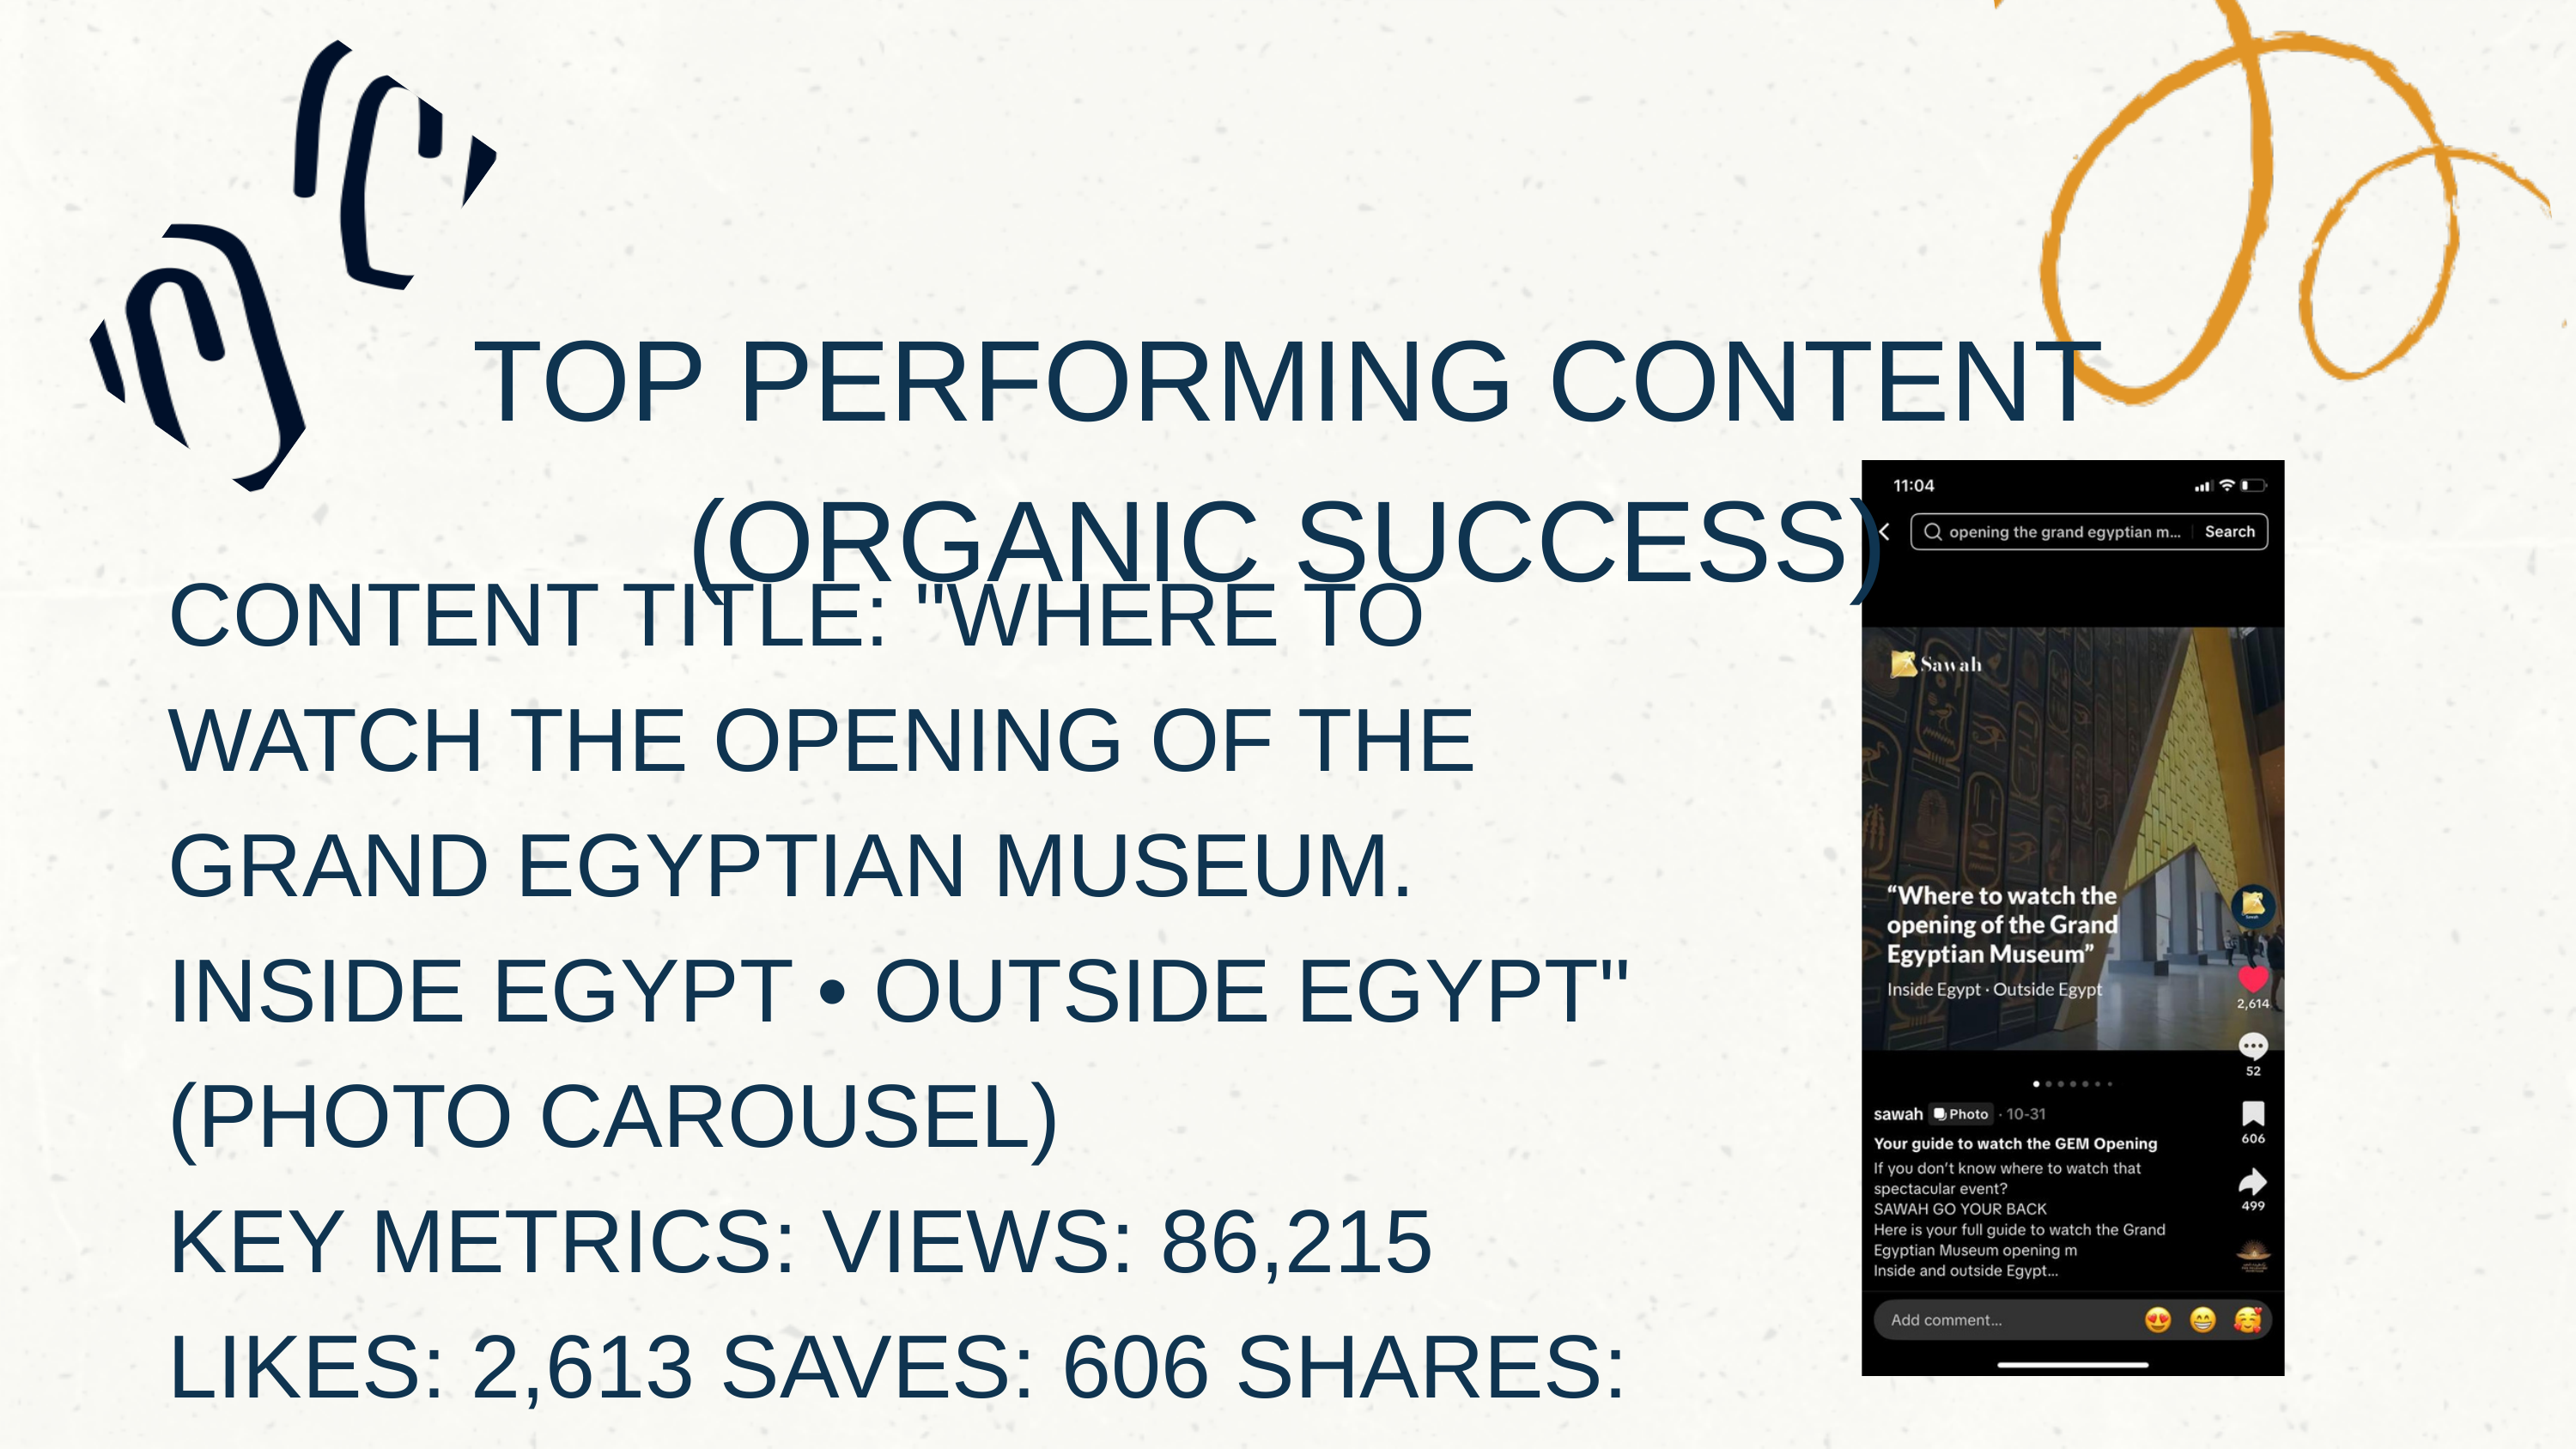

TOP PERFORMING CONTENT (ORGANIC SUCCESS)

CONTENT TITLE: "WHERE TO WATCH THE OPENING OF THE GRAND EGYPTIAN MUSEUM.
INSIDE EGYPT • OUTSIDE EGYPT" (PHOTO CAROUSEL)
KEY METRICS: VIEWS: 86,215 LIKES: 2,613 SAVES: 606 SHARES: 499